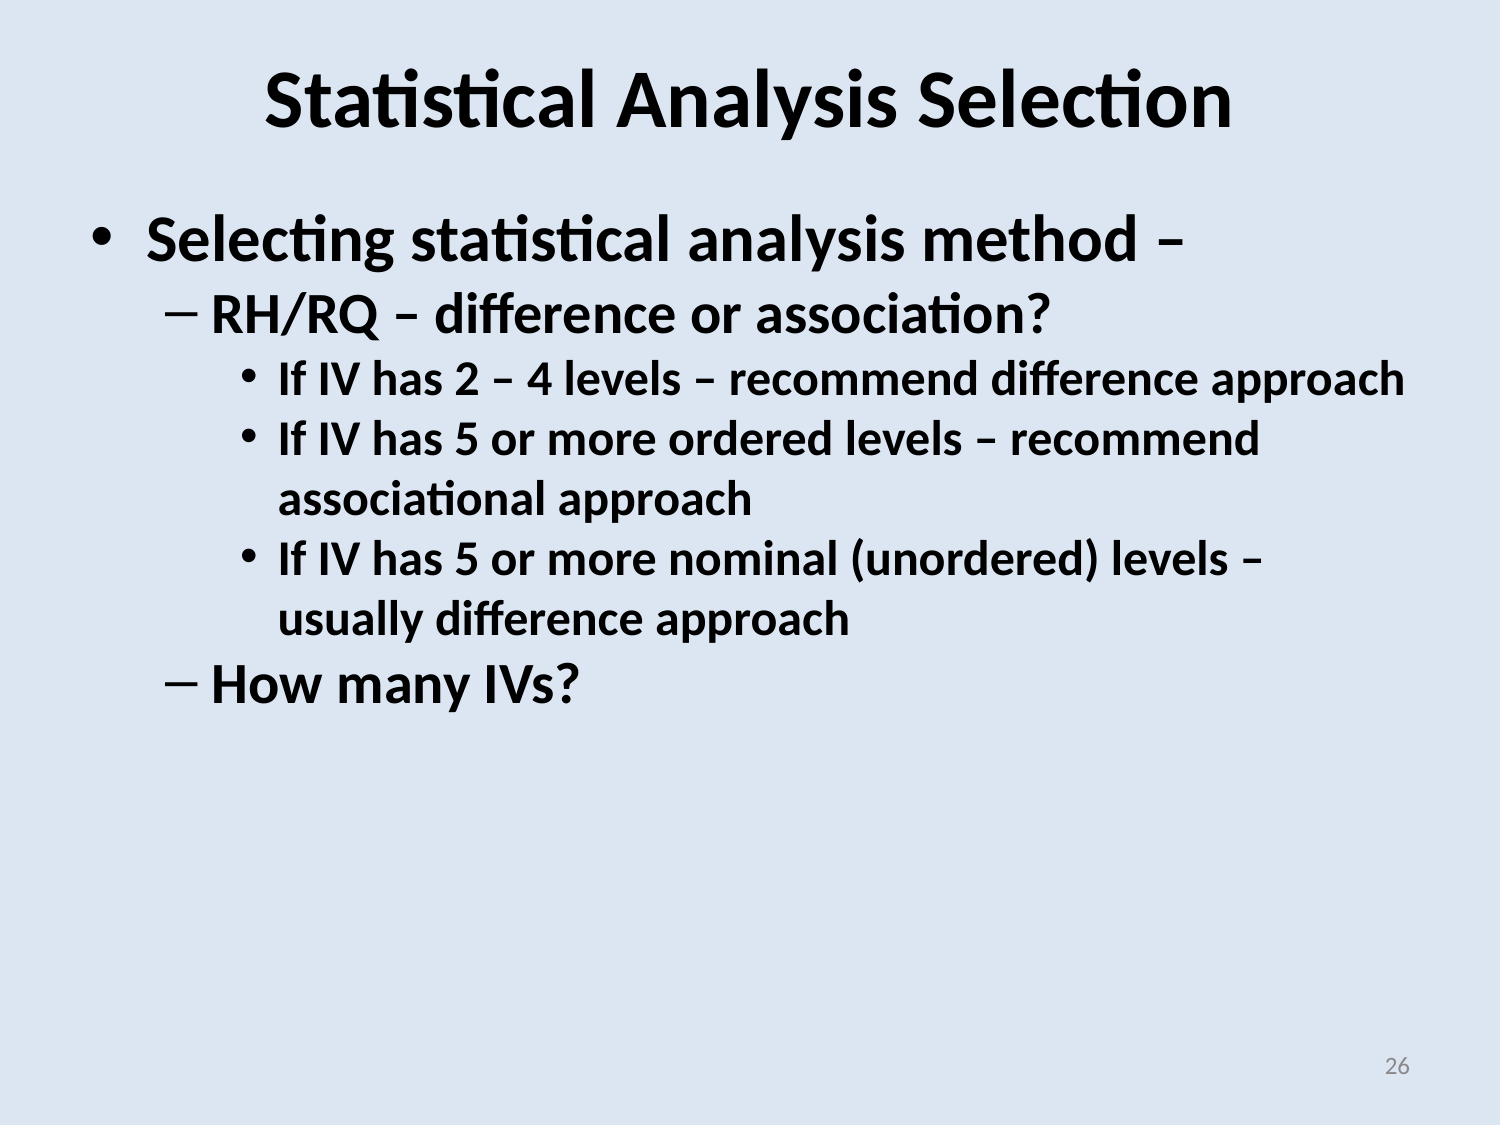

Statistical Analysis Selection
Selecting statistical analysis method –
RH/RQ – difference or association?
If IV has 2 – 4 levels – recommend difference approach
If IV has 5 or more ordered levels – recommend associational approach
If IV has 5 or more nominal (unordered) levels – usually difference approach
How many IVs?

26